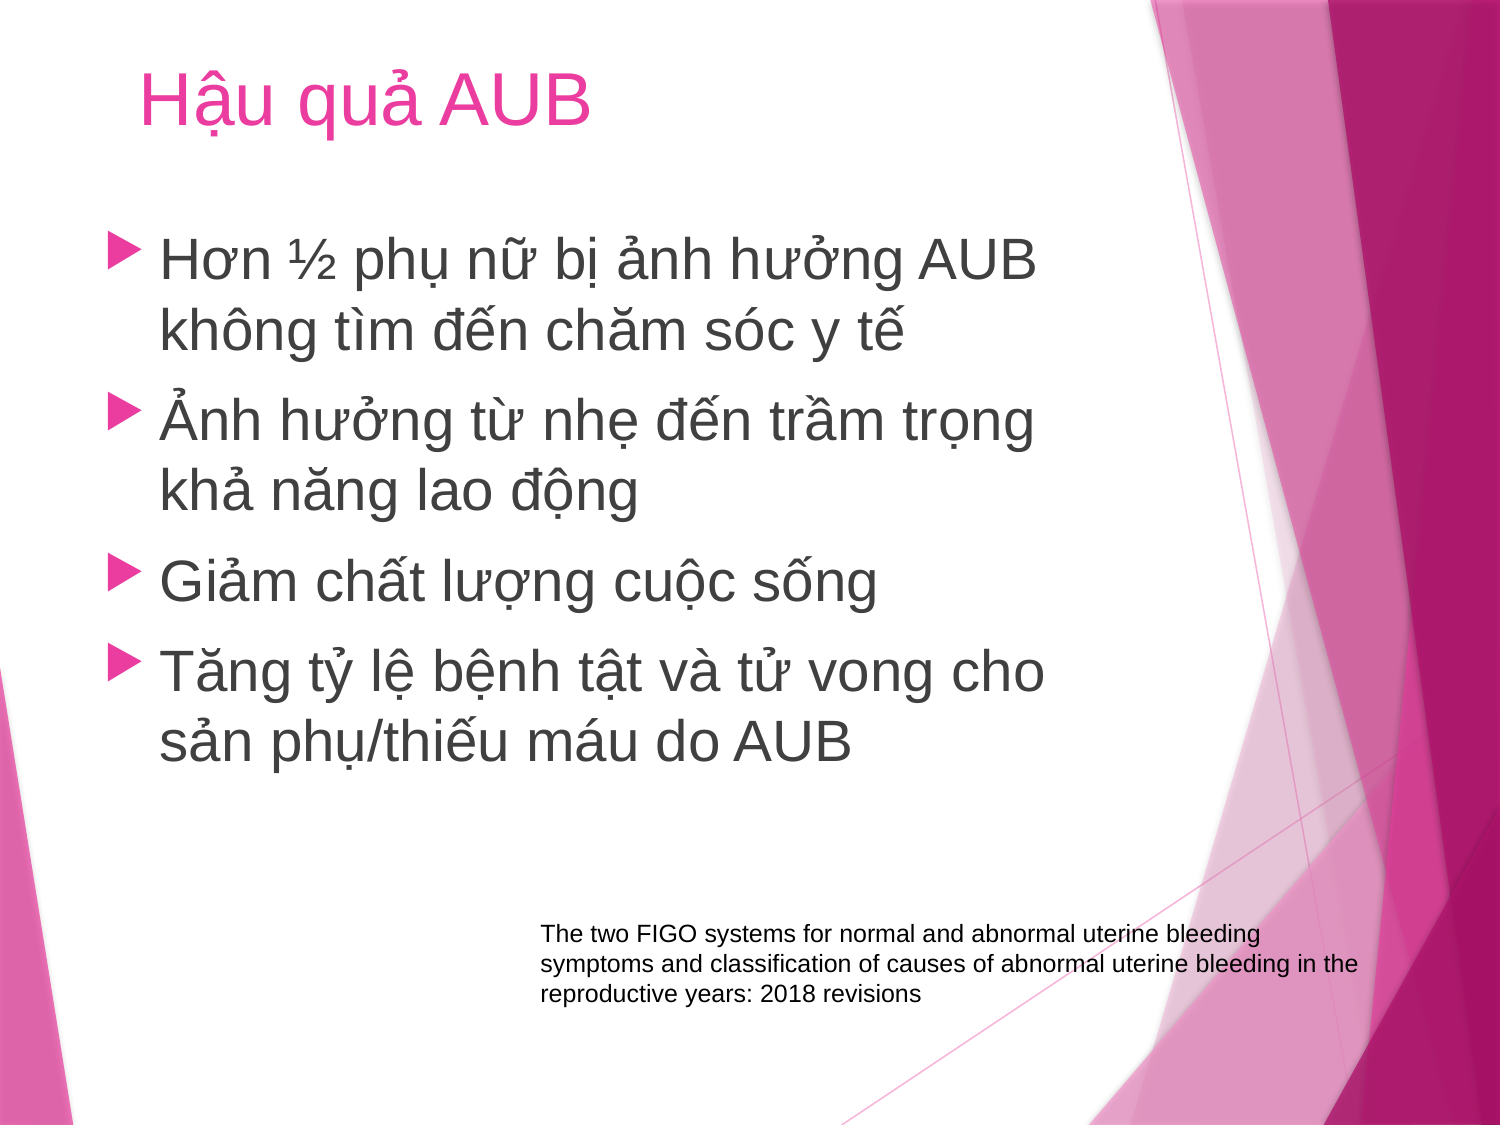

# Hậu quả AUB
Hơn ½ phụ nữ bị ảnh hưởng AUB không tìm đến chăm sóc y tế
Ảnh hưởng từ nhẹ đến trầm trọng khả năng lao động
Giảm chất lượng cuộc sống
Tăng tỷ lệ bệnh tật và tử vong cho sản phụ/thiếu máu do AUB

The two FIGO systems for normal and abnormal uterine bleeding symptoms and classification of causes of abnormal uterine bleeding in the reproductive years: 2018 revisions